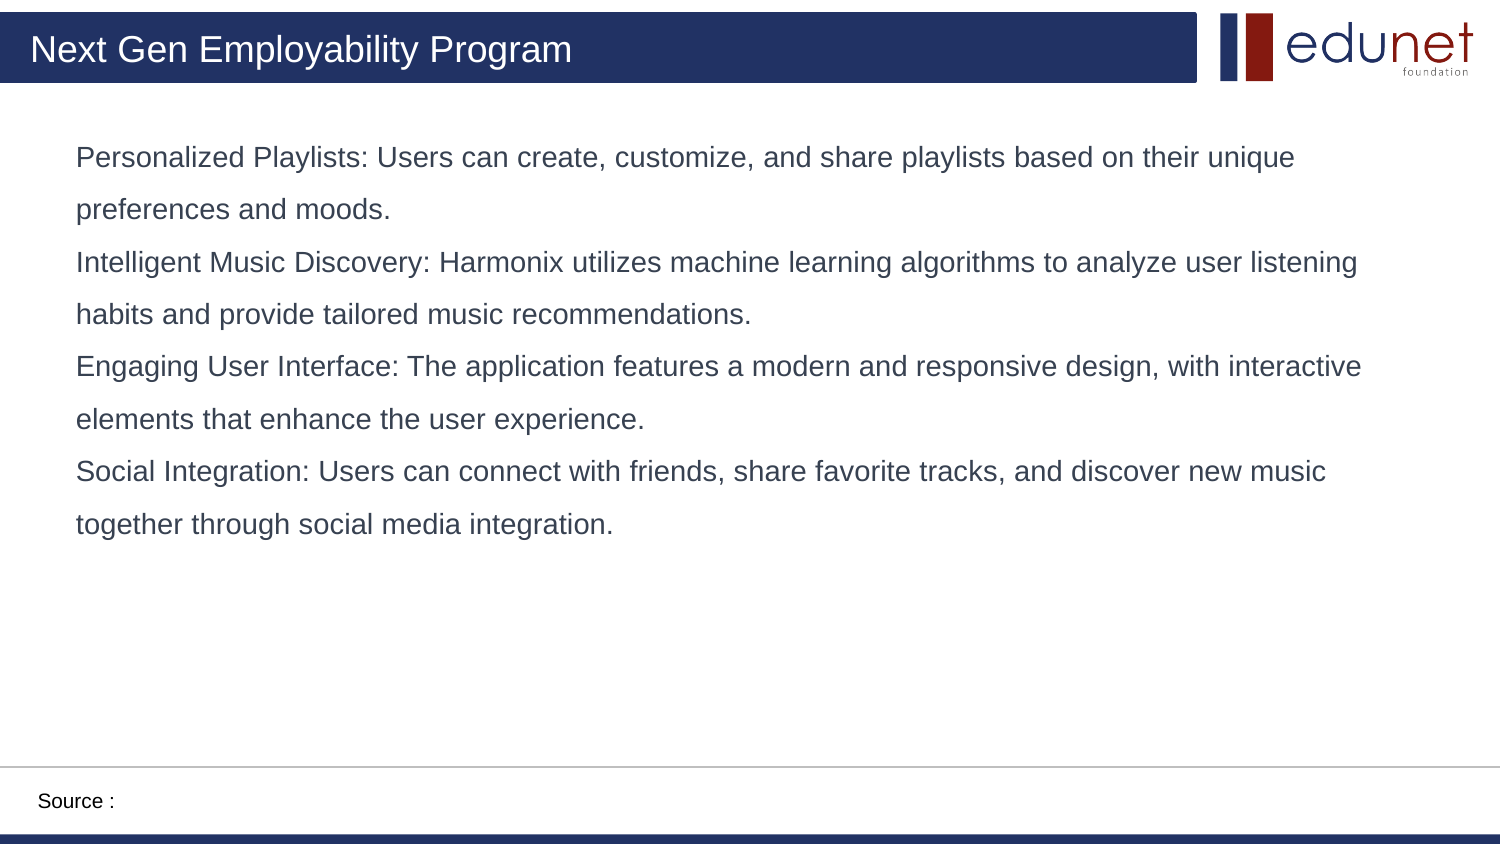

Personalized Playlists: Users can create, customize, and share playlists based on their unique preferences and moods.
Intelligent Music Discovery: Harmonix utilizes machine learning algorithms to analyze user listening habits and provide tailored music recommendations.
Engaging User Interface: The application features a modern and responsive design, with interactive elements that enhance the user experience.
Social Integration: Users can connect with friends, share favorite tracks, and discover new music together through social media integration.

Source :